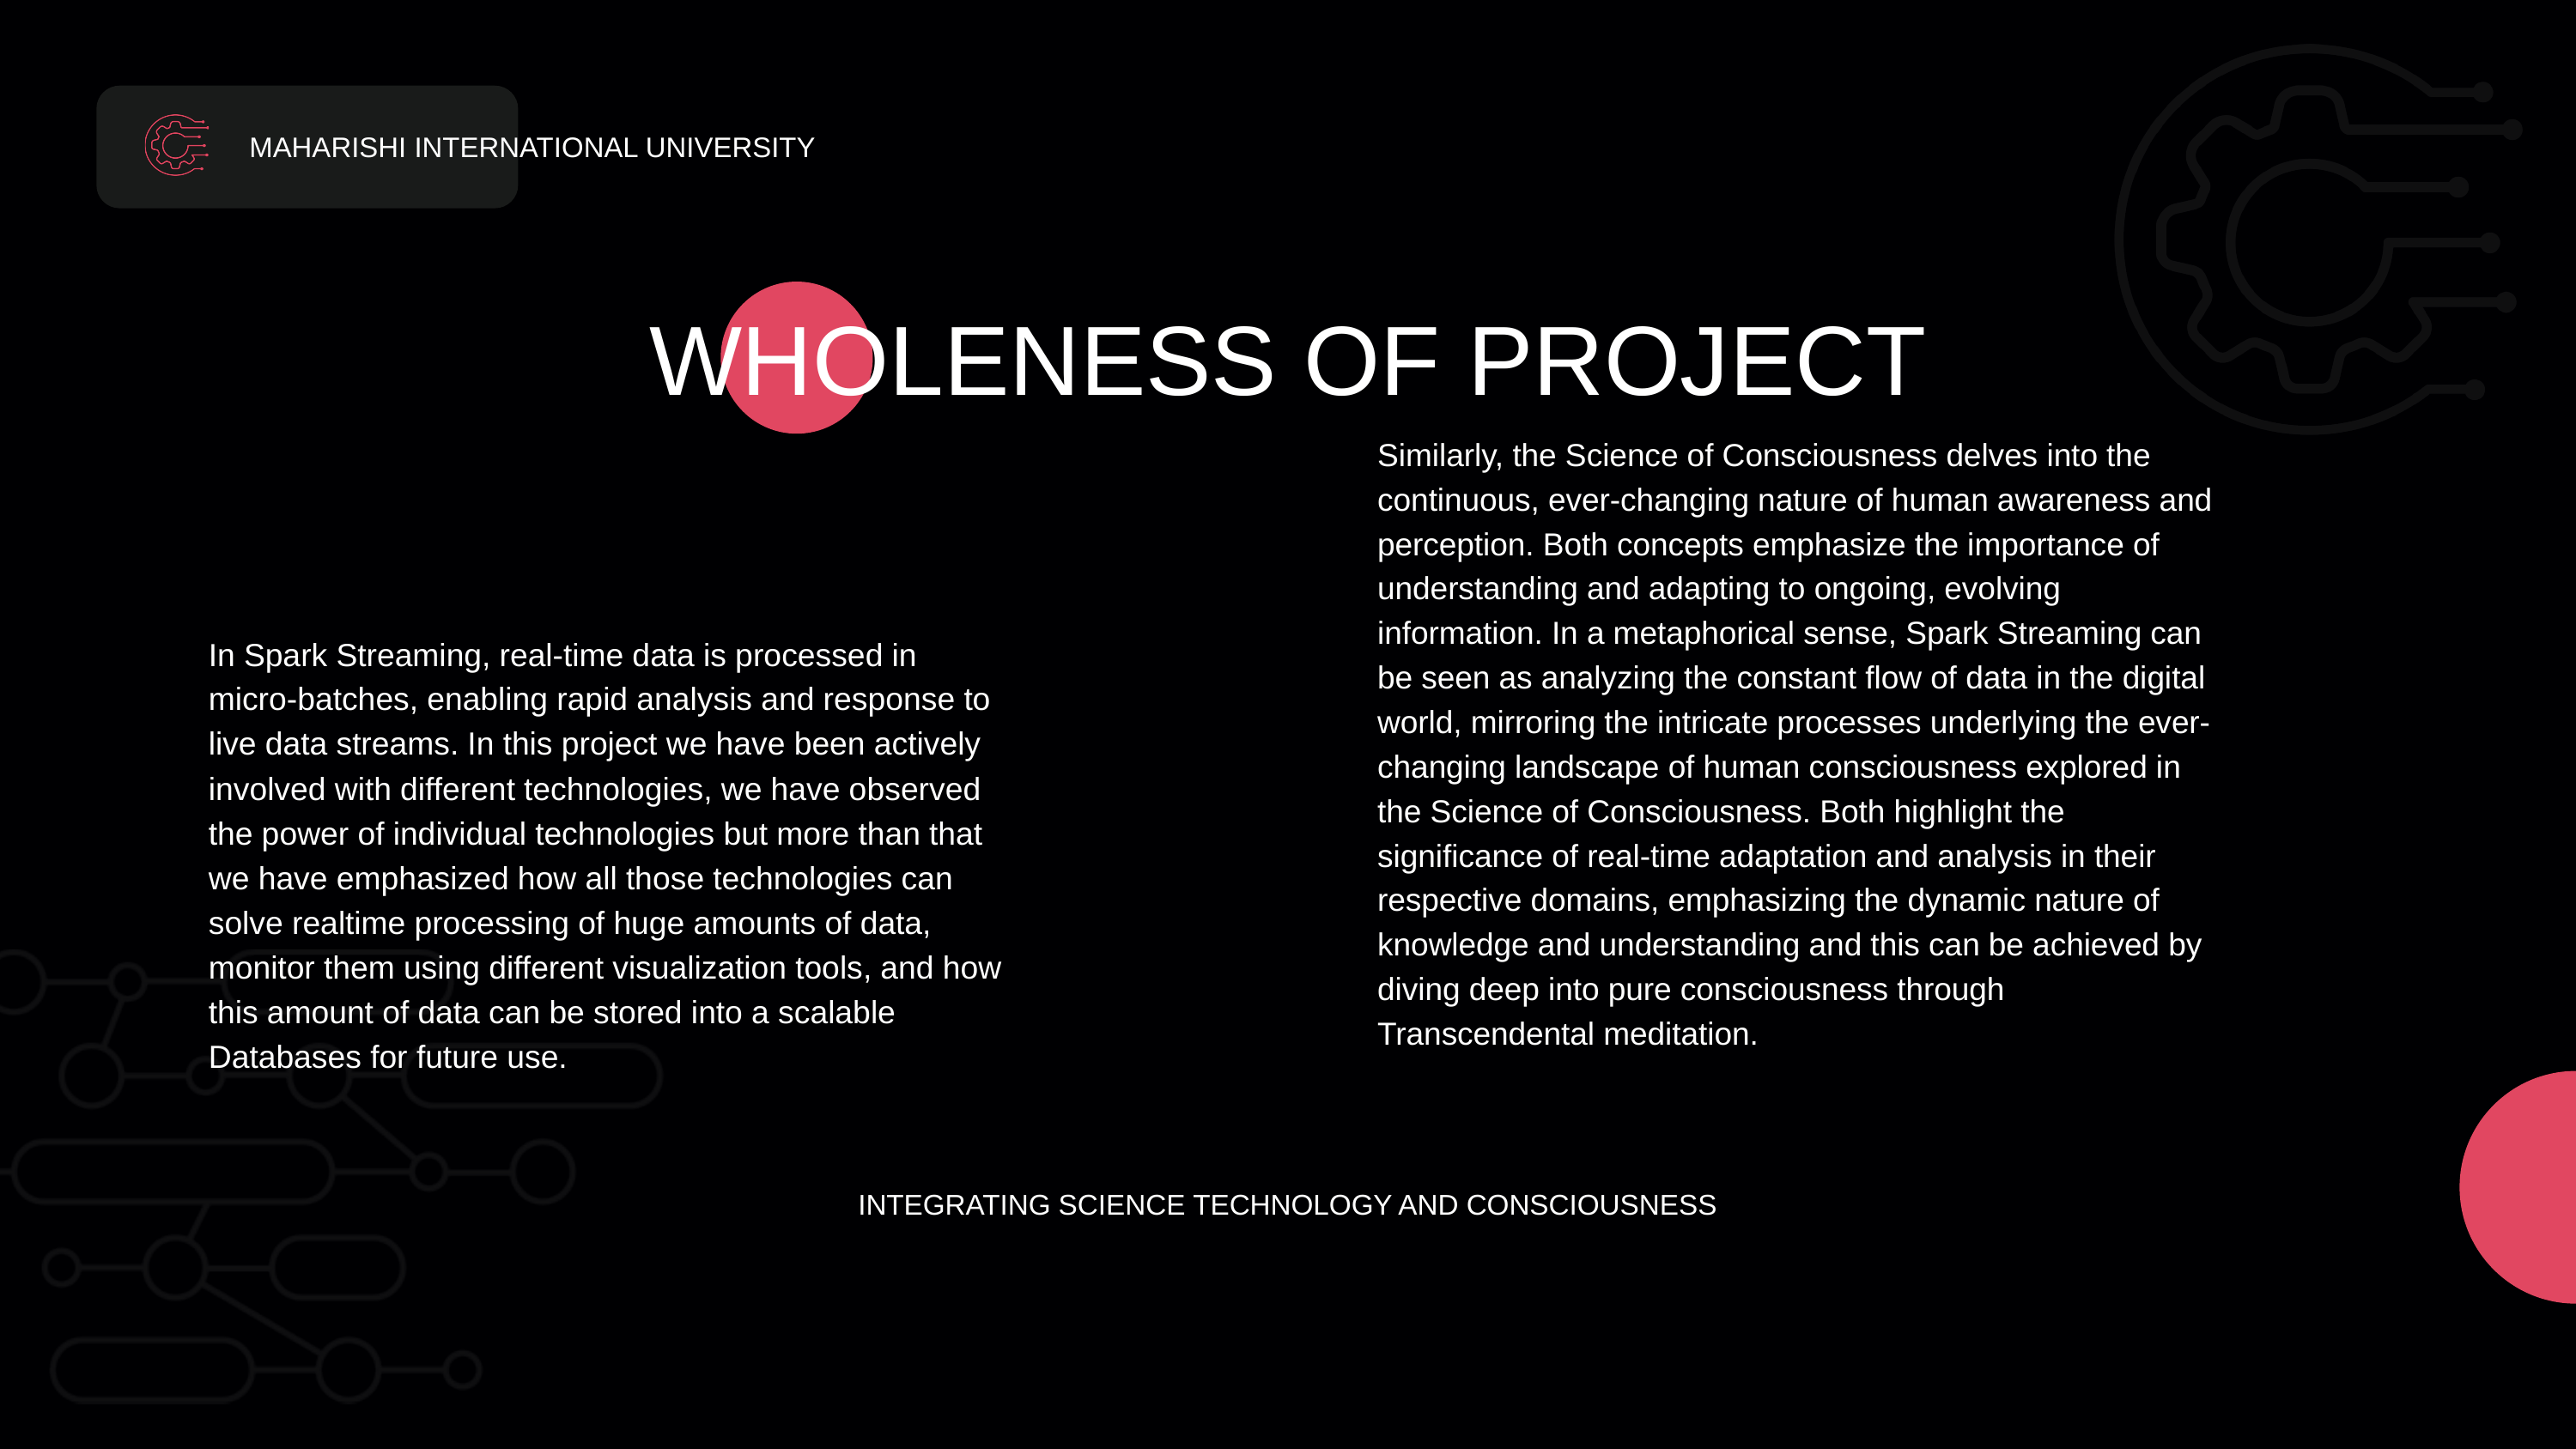

MAHARISHI INTERNATIONAL UNIVERSITY

WHOLENESS OF PROJECT
Similarly, the Science of Consciousness delves into the continuous, ever-changing nature of human awareness and perception. Both concepts emphasize the importance of understanding and adapting to ongoing, evolving information. In a metaphorical sense, Spark Streaming can be seen as analyzing the constant flow of data in the digital world, mirroring the intricate processes underlying the ever-changing landscape of human consciousness explored in the Science of Consciousness. Both highlight the significance of real-time adaptation and analysis in their respective domains, emphasizing the dynamic nature of knowledge and understanding and this can be achieved by diving deep into pure consciousness through Transcendental meditation.
In Spark Streaming, real-time data is processed in micro-batches, enabling rapid analysis and response to live data streams. In this project we have been actively involved with different technologies, we have observed the power of individual technologies but more than that we have emphasized how all those technologies can solve realtime processing of huge amounts of data, monitor them using different visualization tools, and how this amount of data can be stored into a scalable Databases for future use.

INTEGRATING SCIENCE TECHNOLOGY AND CONSCIOUSNESS